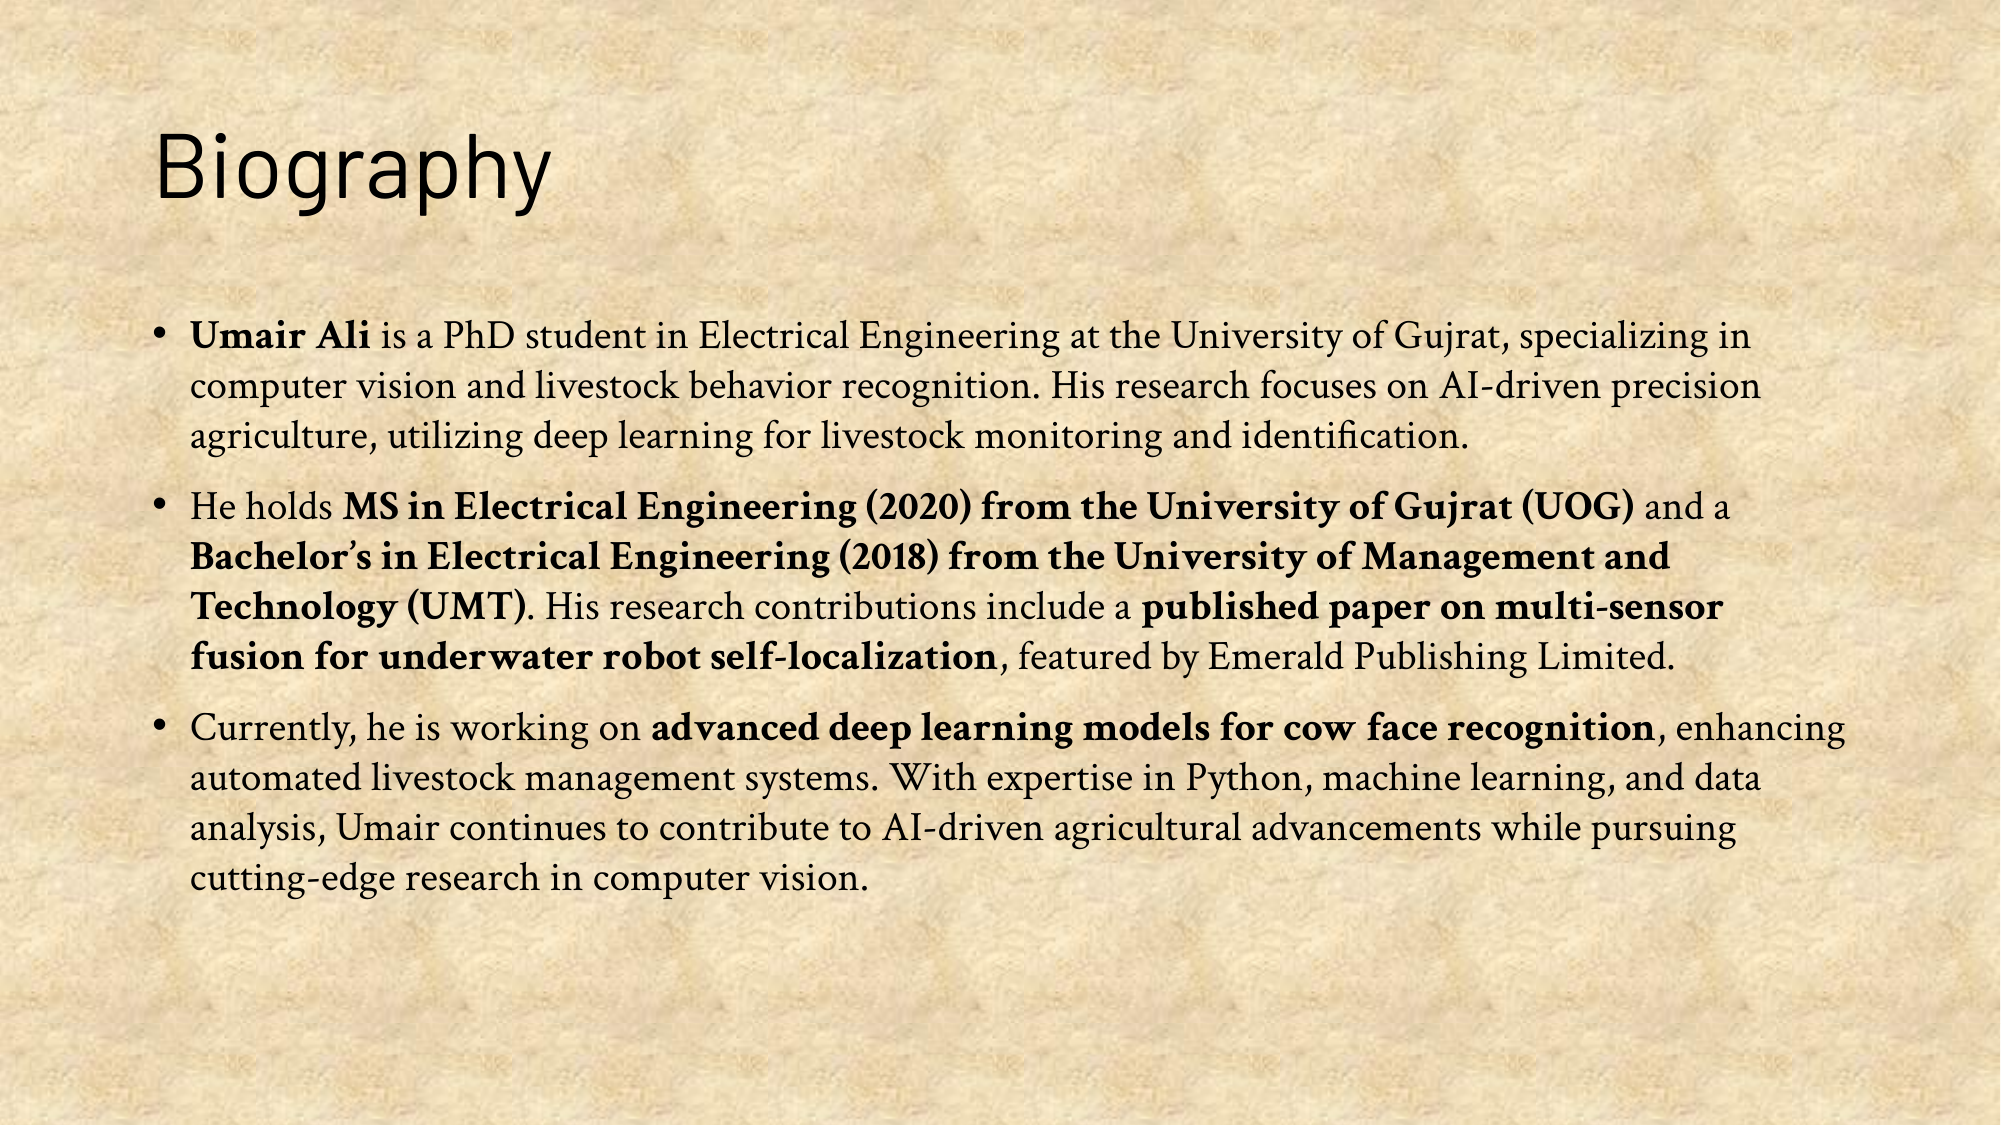

# Biography
Umair Ali is a PhD student in Electrical Engineering at the University of Gujrat, specializing in computer vision and livestock behavior recognition. His research focuses on AI-driven precision agriculture, utilizing deep learning for livestock monitoring and identification.
He holds MS in Electrical Engineering (2020) from the University of Gujrat (UOG) and a Bachelor’s in Electrical Engineering (2018) from the University of Management and Technology (UMT). His research contributions include a published paper on multi-sensor fusion for underwater robot self-localization, featured by Emerald Publishing Limited.
Currently, he is working on advanced deep learning models for cow face recognition, enhancing automated livestock management systems. With expertise in Python, machine learning, and data analysis, Umair continues to contribute to AI-driven agricultural advancements while pursuing cutting-edge research in computer vision.